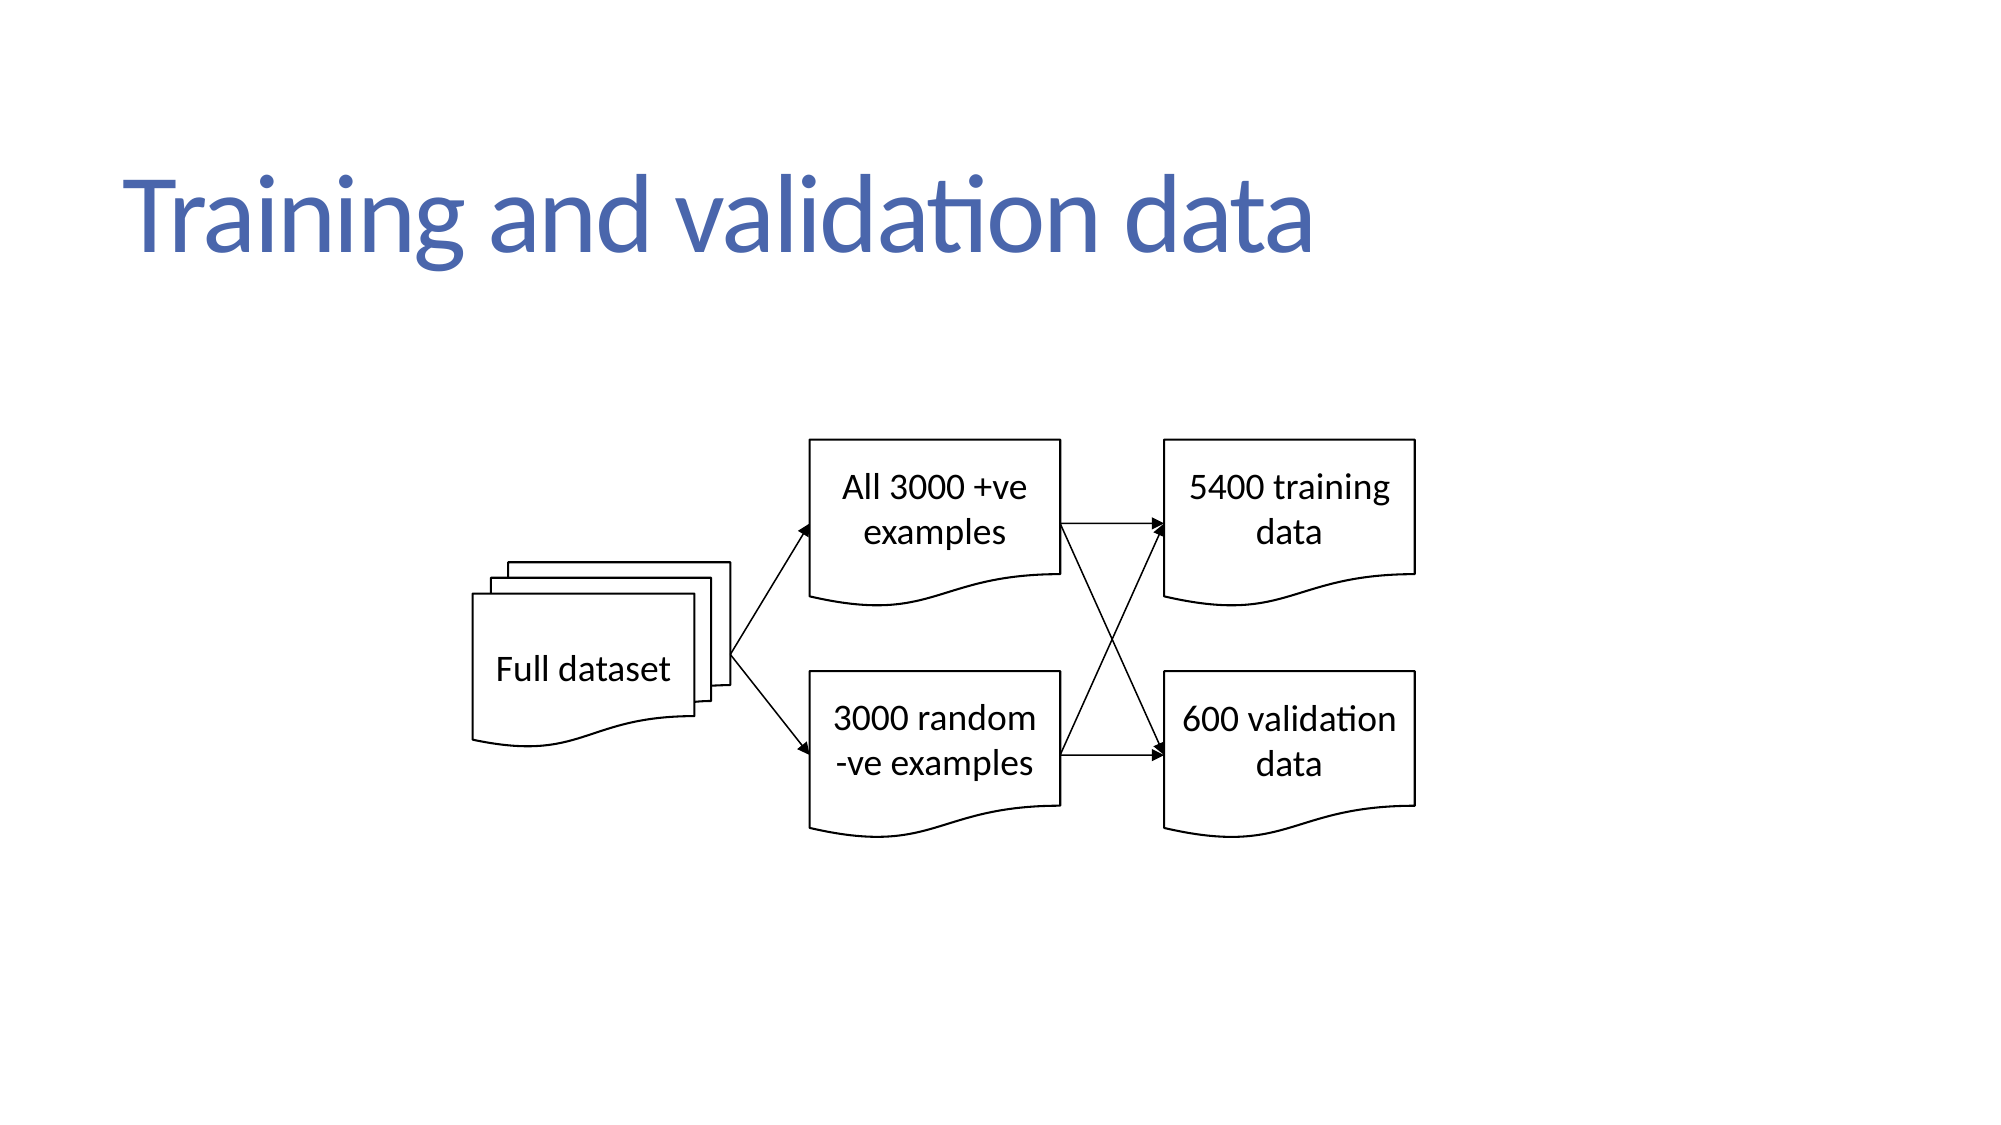

# Training and validation data
5400 training data
All 3000 +ve examples
Full dataset
3000 random -ve examples
600 validation data